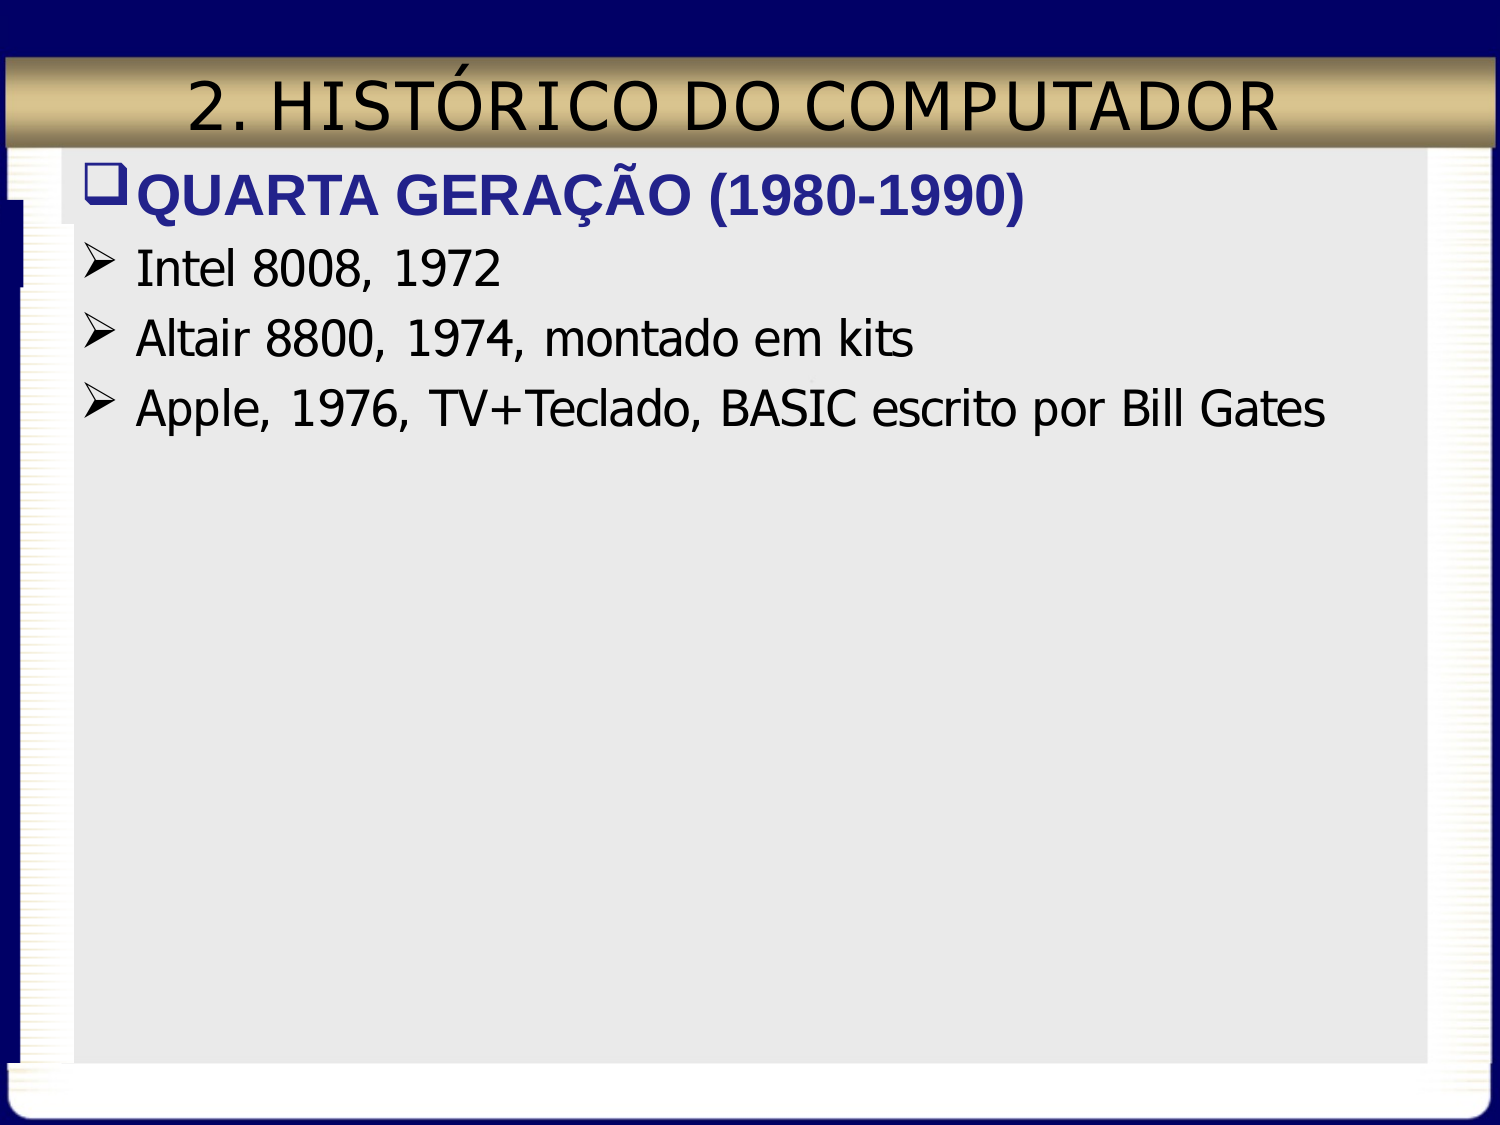

# 2. HISTÓRICO DO COMPUTADOR
QUARTA GERAÇÃO (1980-1990)
Intel 8008, 1972
Altair 8800, 1974, montado em kits
Apple, 1976, TV+Teclado, BASIC escrito por Bill Gates